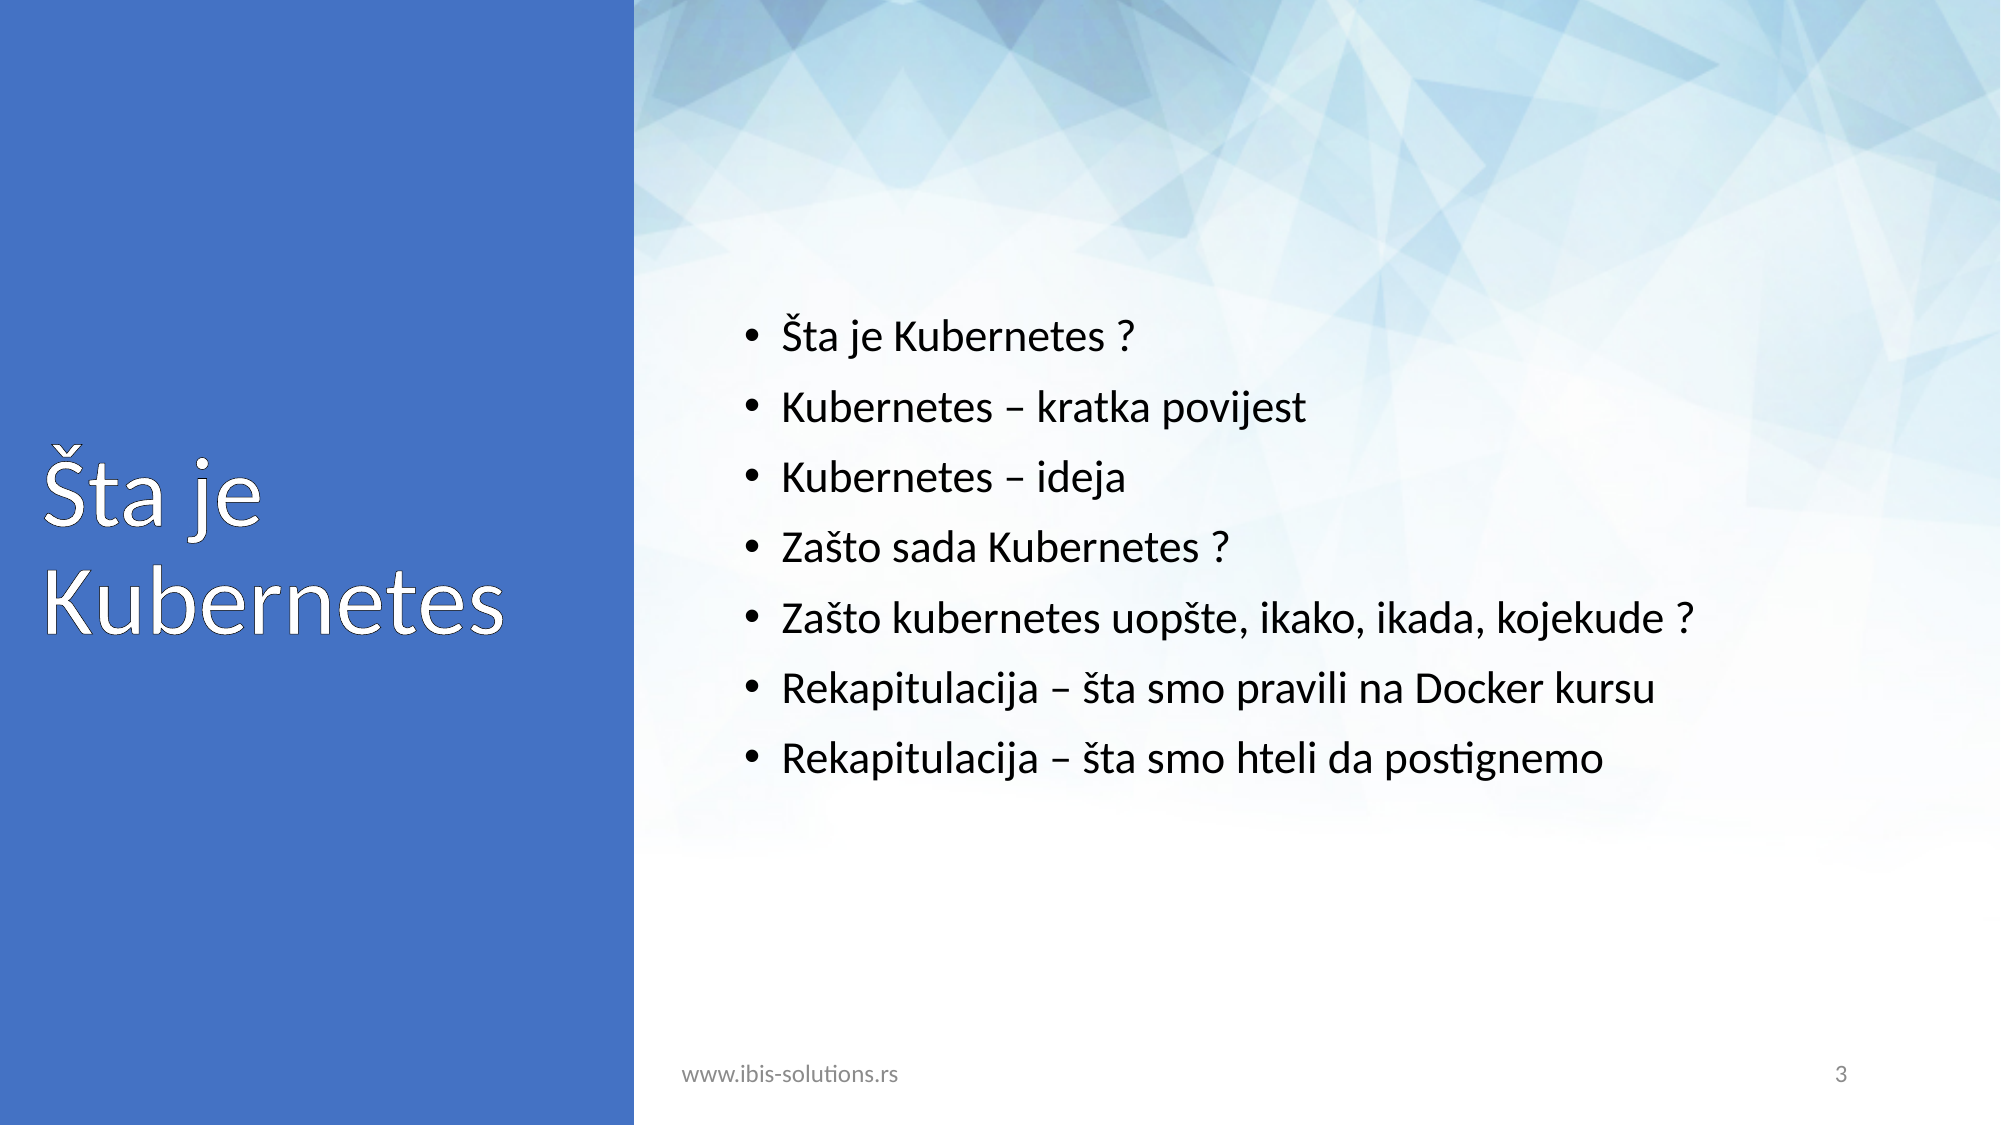

Šta je Kubernetes
Šta je Kubernetes ?
Kubernetes – kratka povijest
Kubernetes – ideja
Zašto sada Kubernetes ?
Zašto kubernetes uopšte, ikako, ikada, kojekude ?
Rekapitulacija – šta smo pravili na Docker kursu
Rekapitulacija – šta smo hteli da postignemo
www.ibis-solutions.rs
3
3
3
www.ibis-instruments.com
www.ibis-instruments.com